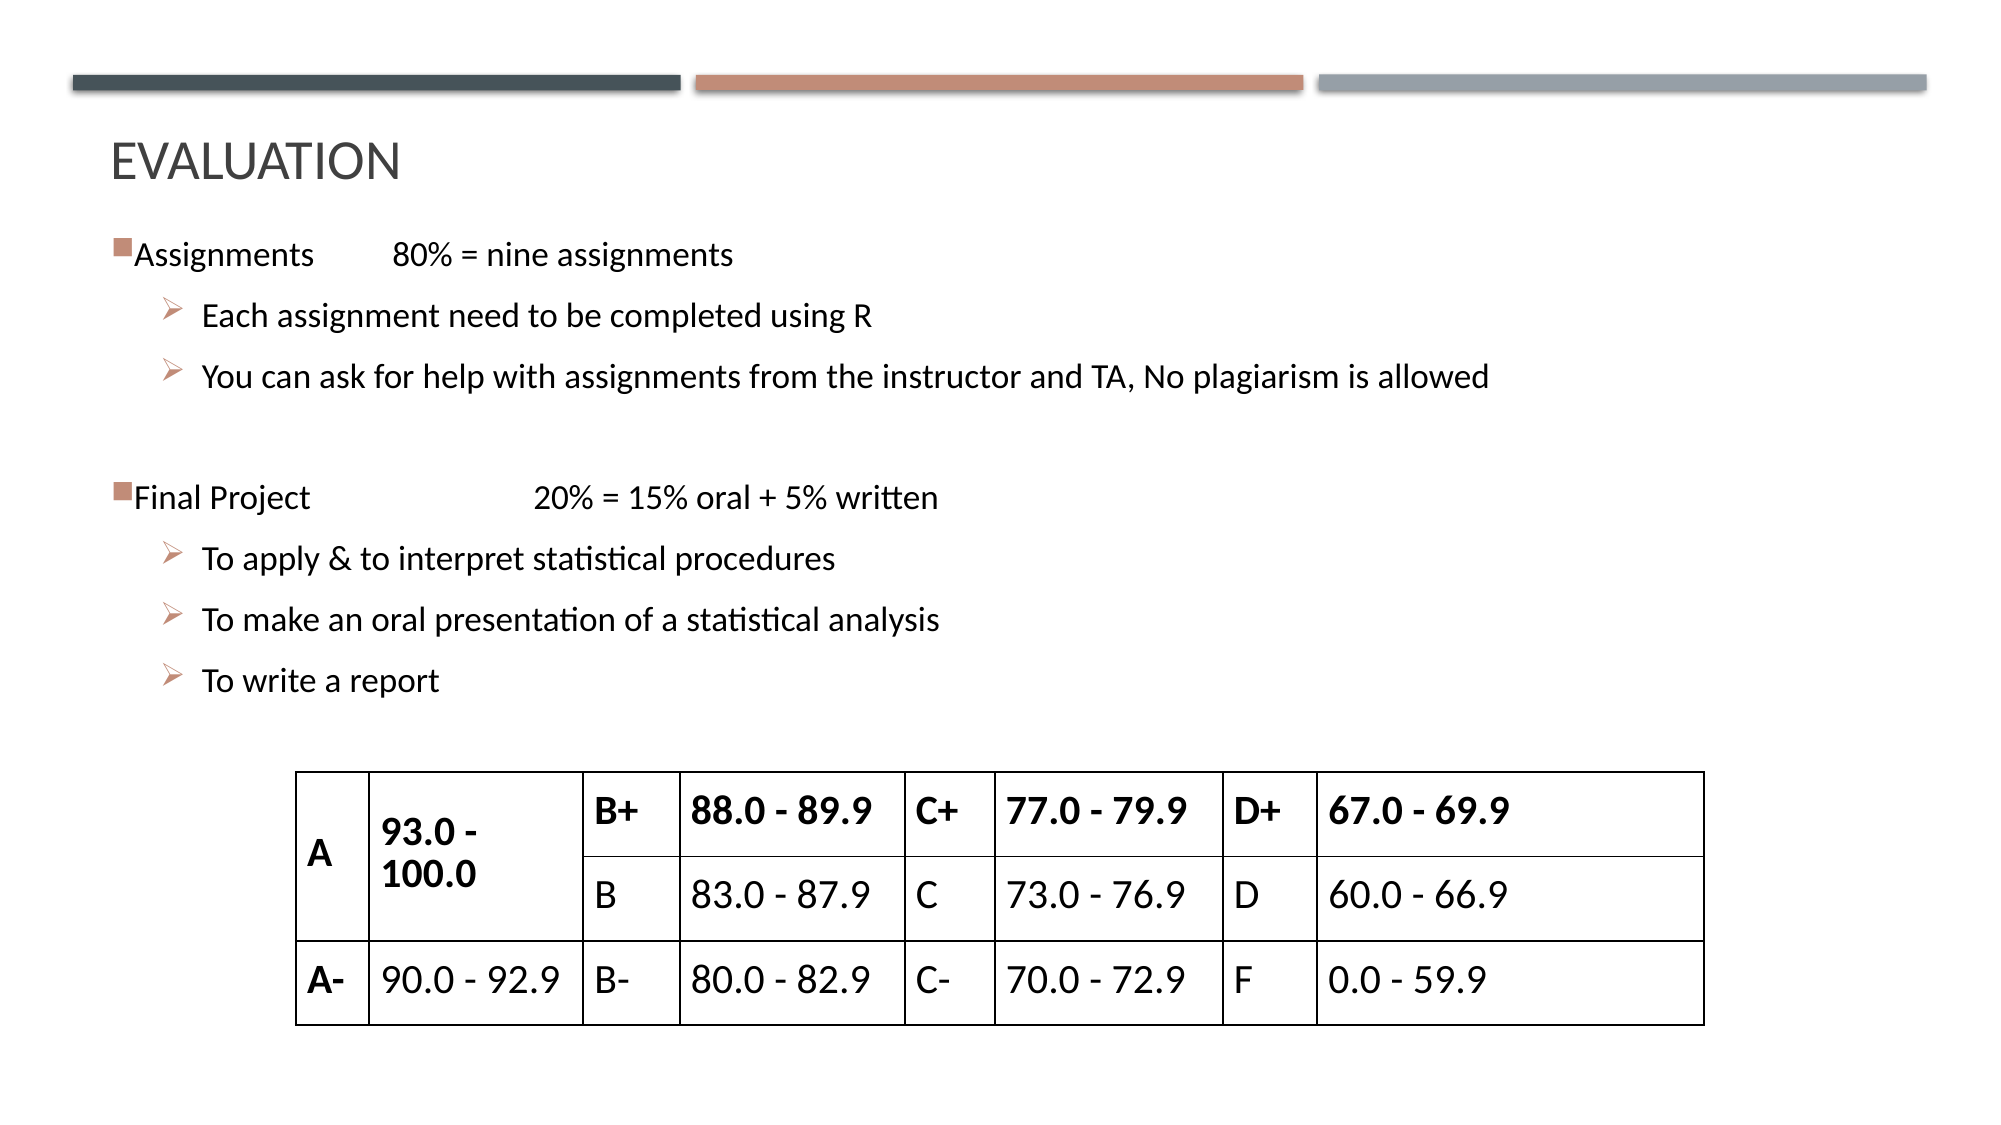

# evaluation
Assignments 		80% = nine assignments
Each assignment need to be completed using R
You can ask for help with assignments from the instructor and TA, No plagiarism is allowed

Final Project	 	20% = 15% oral + 5% written
To apply & to interpret statistical procedures
To make an oral presentation of a statistical analysis
To write a report
| A | 93.0 - 100.0 | B+ | 88.0 - 89.9 | C+ | 77.0 - 79.9 | D+ | 67.0 - 69.9 |
| --- | --- | --- | --- | --- | --- | --- | --- |
|  |  | B | 83.0 - 87.9 | C | 73.0 - 76.9 | D | 60.0 - 66.9 |
| A- | 90.0 - 92.9 | B- | 80.0 - 82.9 | C- | 70.0 - 72.9 | F | 0.0 - 59.9 |